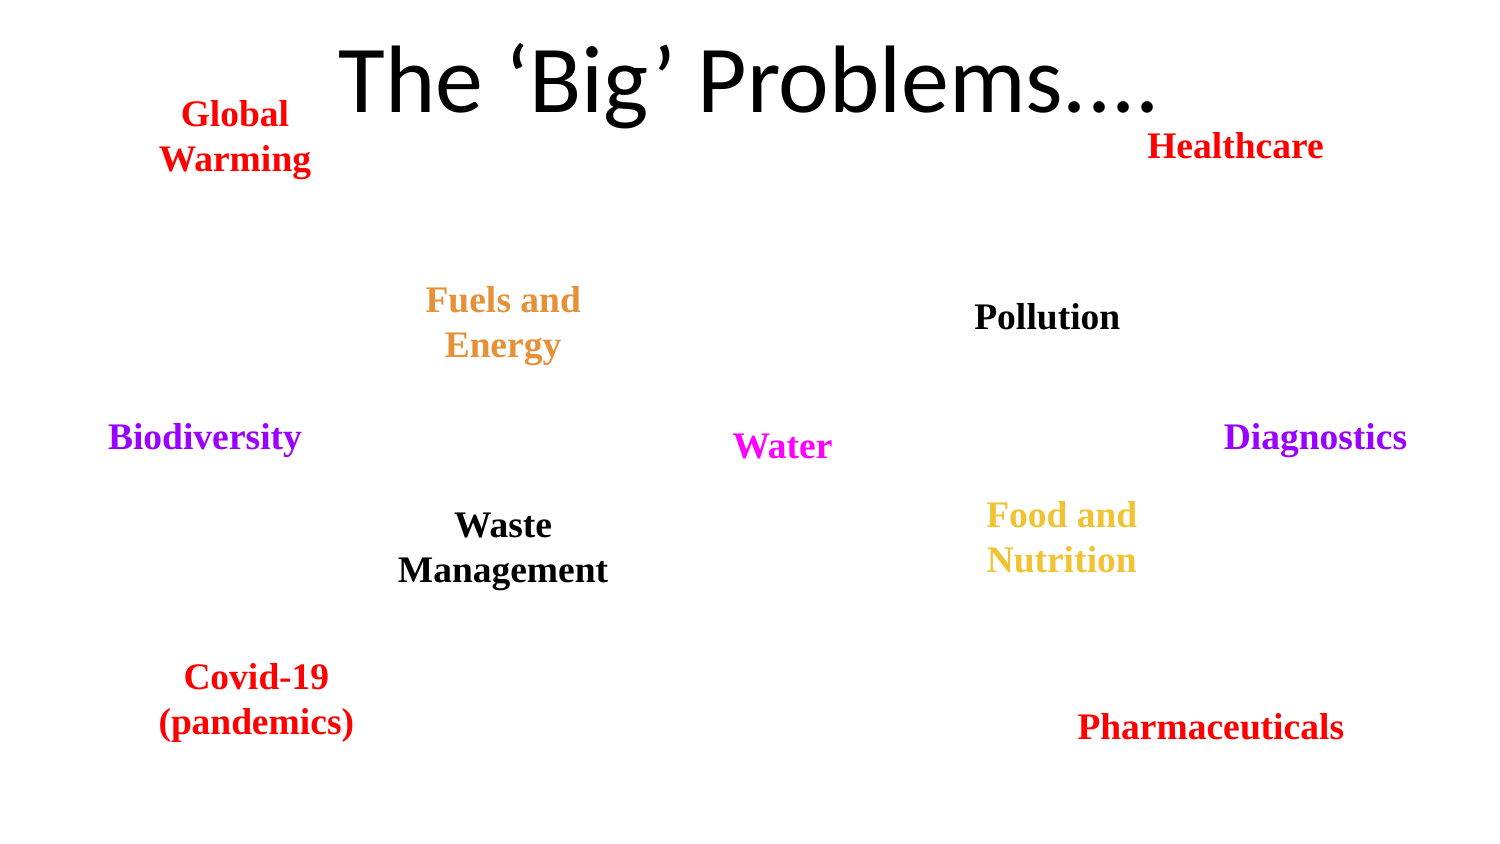

# The ‘Big’ Problems....
Global Warming
Healthcare
Fuels and Energy
Pollution
Diagnostics
Biodiversity
Water
Food and Nutrition
Waste Management
Covid-19 (pandemics)
Pharmaceuticals